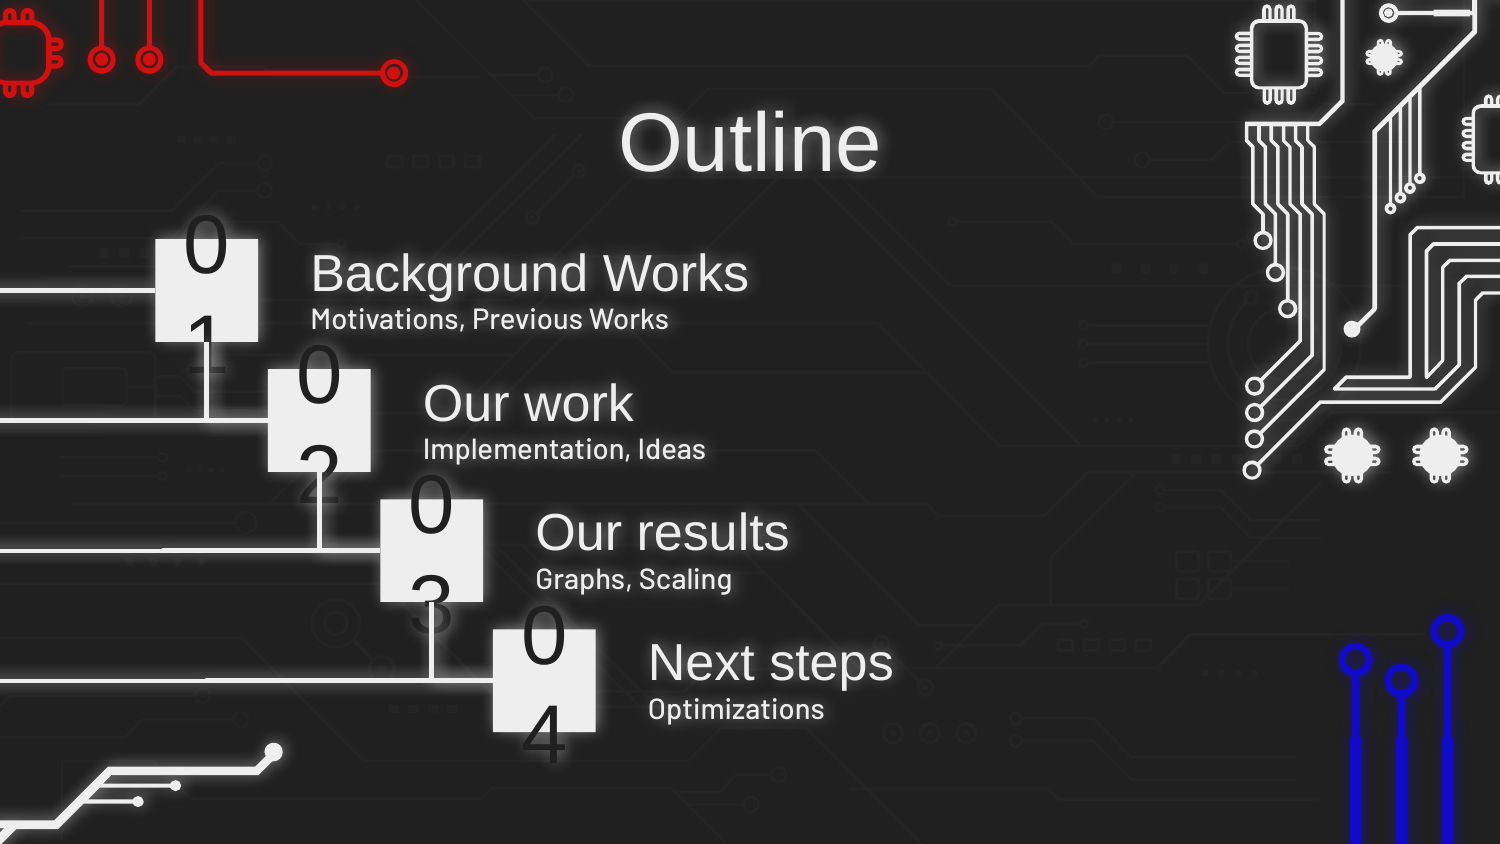

# Outline
Background Works
01
Motivations, Previous Works
Our work
02
Implementation, Ideas
Our results
03
Graphs, Scaling
Next steps
04
Optimizations